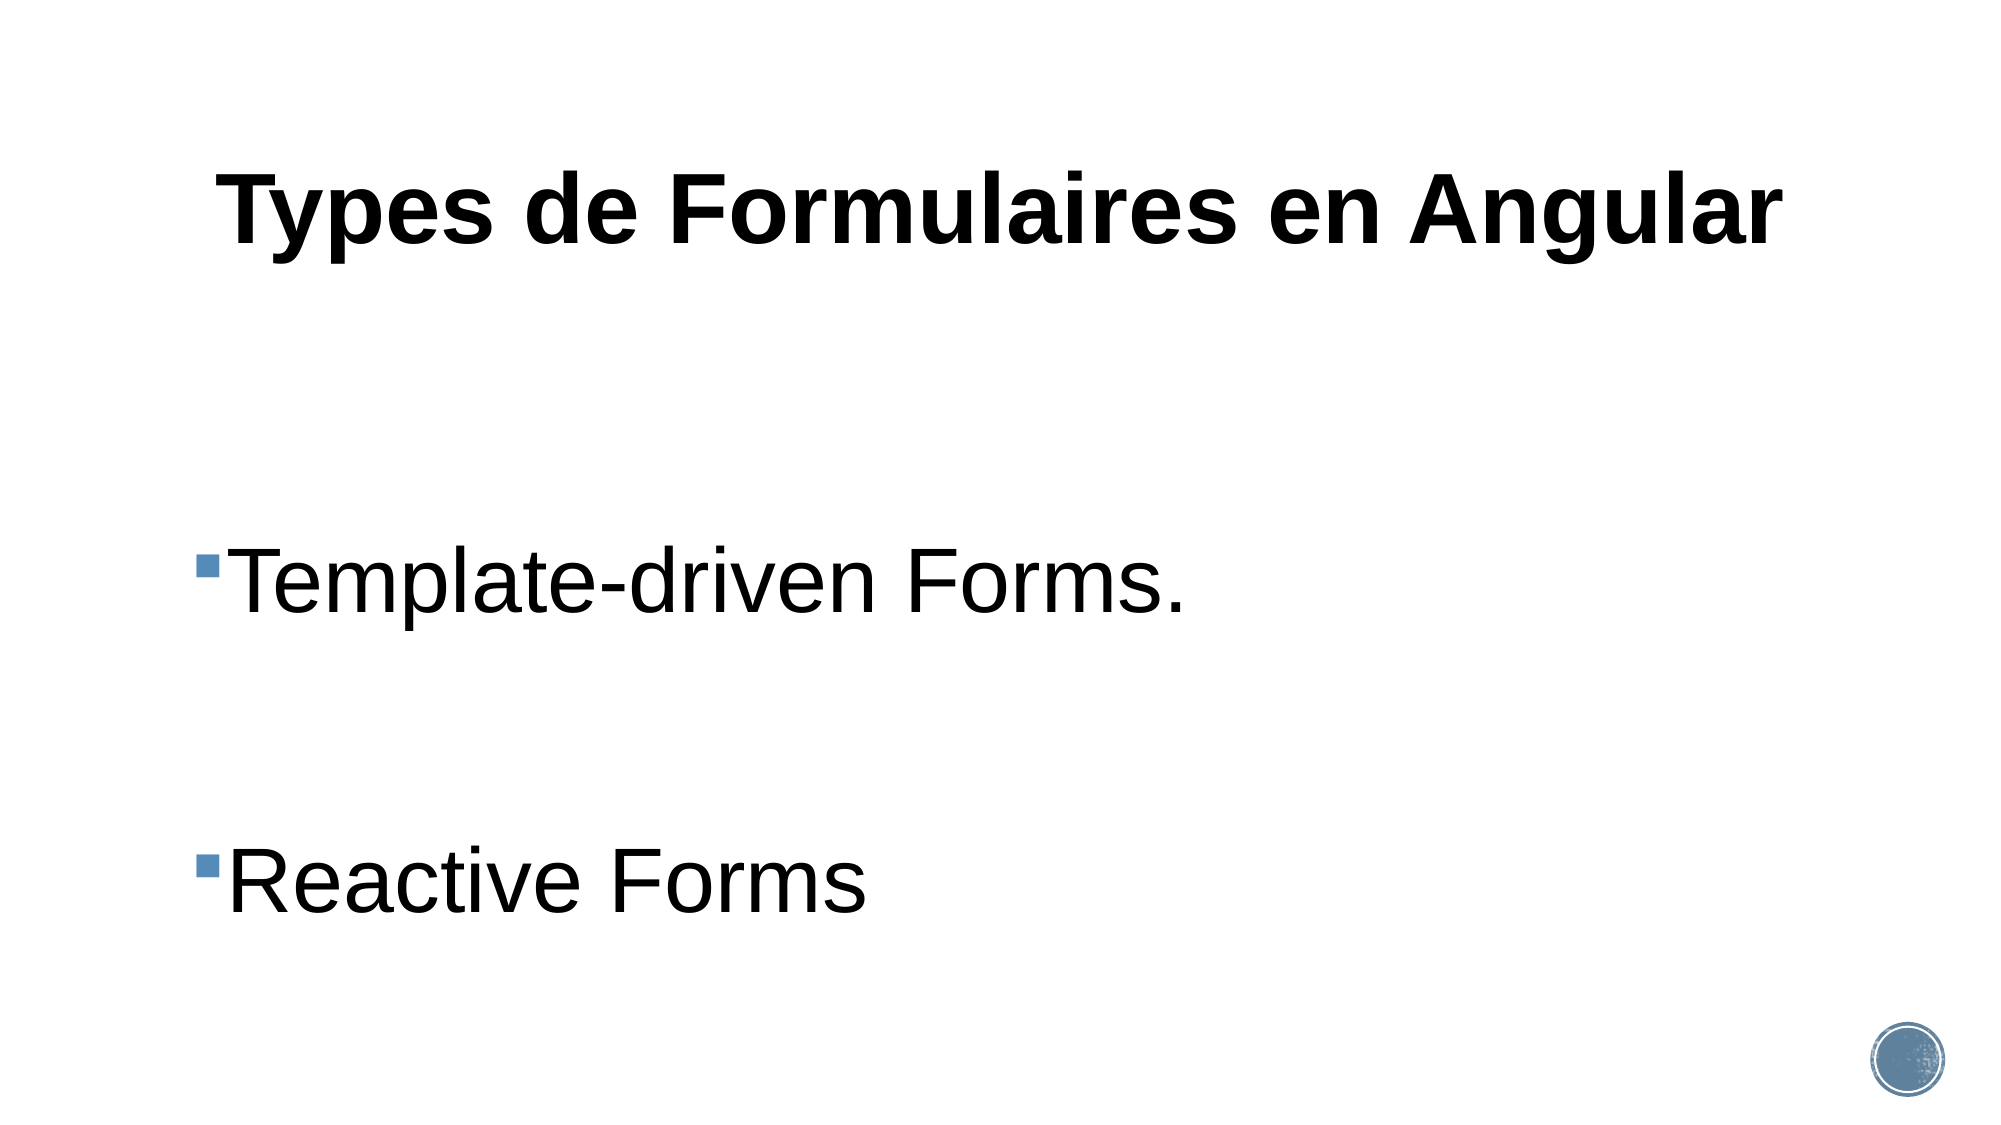

# Types de Formulaires en Angular
Template-driven Forms.
Reactive Forms